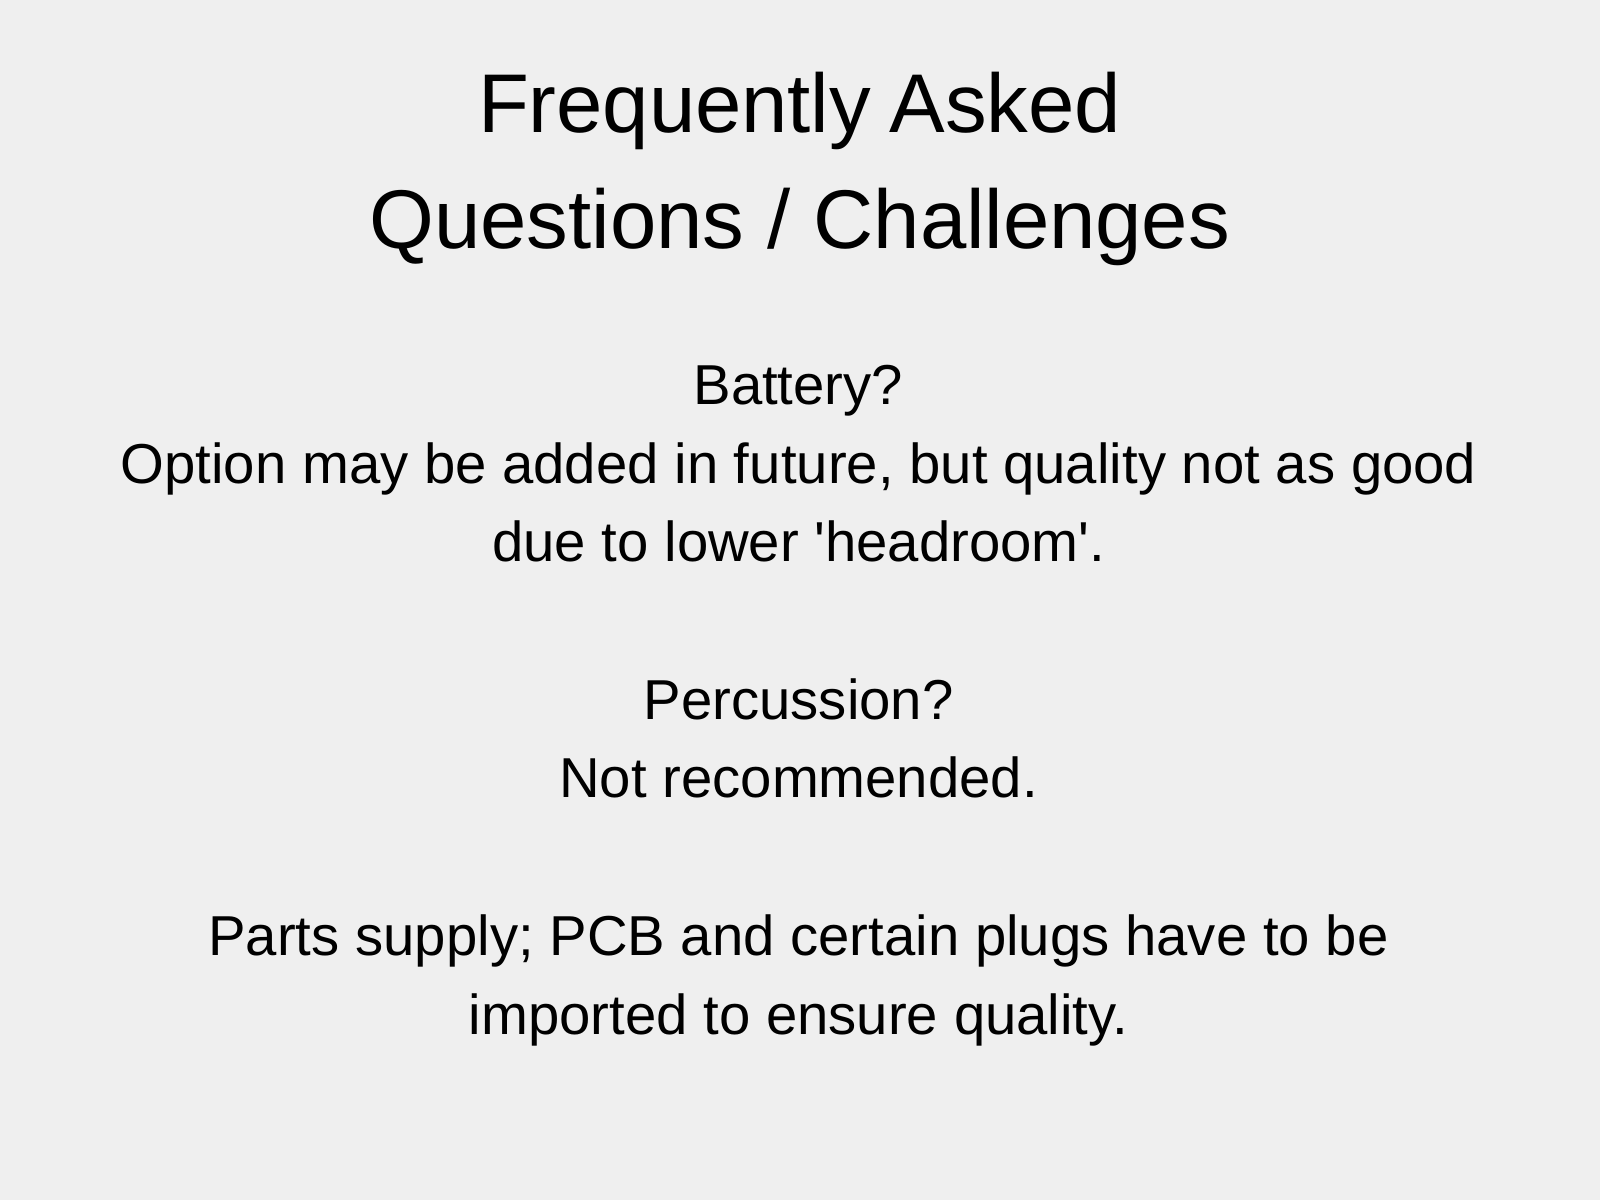

Frequently Asked
Questions / Challenges
Battery?
Option may be added in future, but quality not as good due to lower 'headroom'.

Percussion?
Not recommended.

Parts supply; PCB and certain plugs have to be imported to ensure quality.